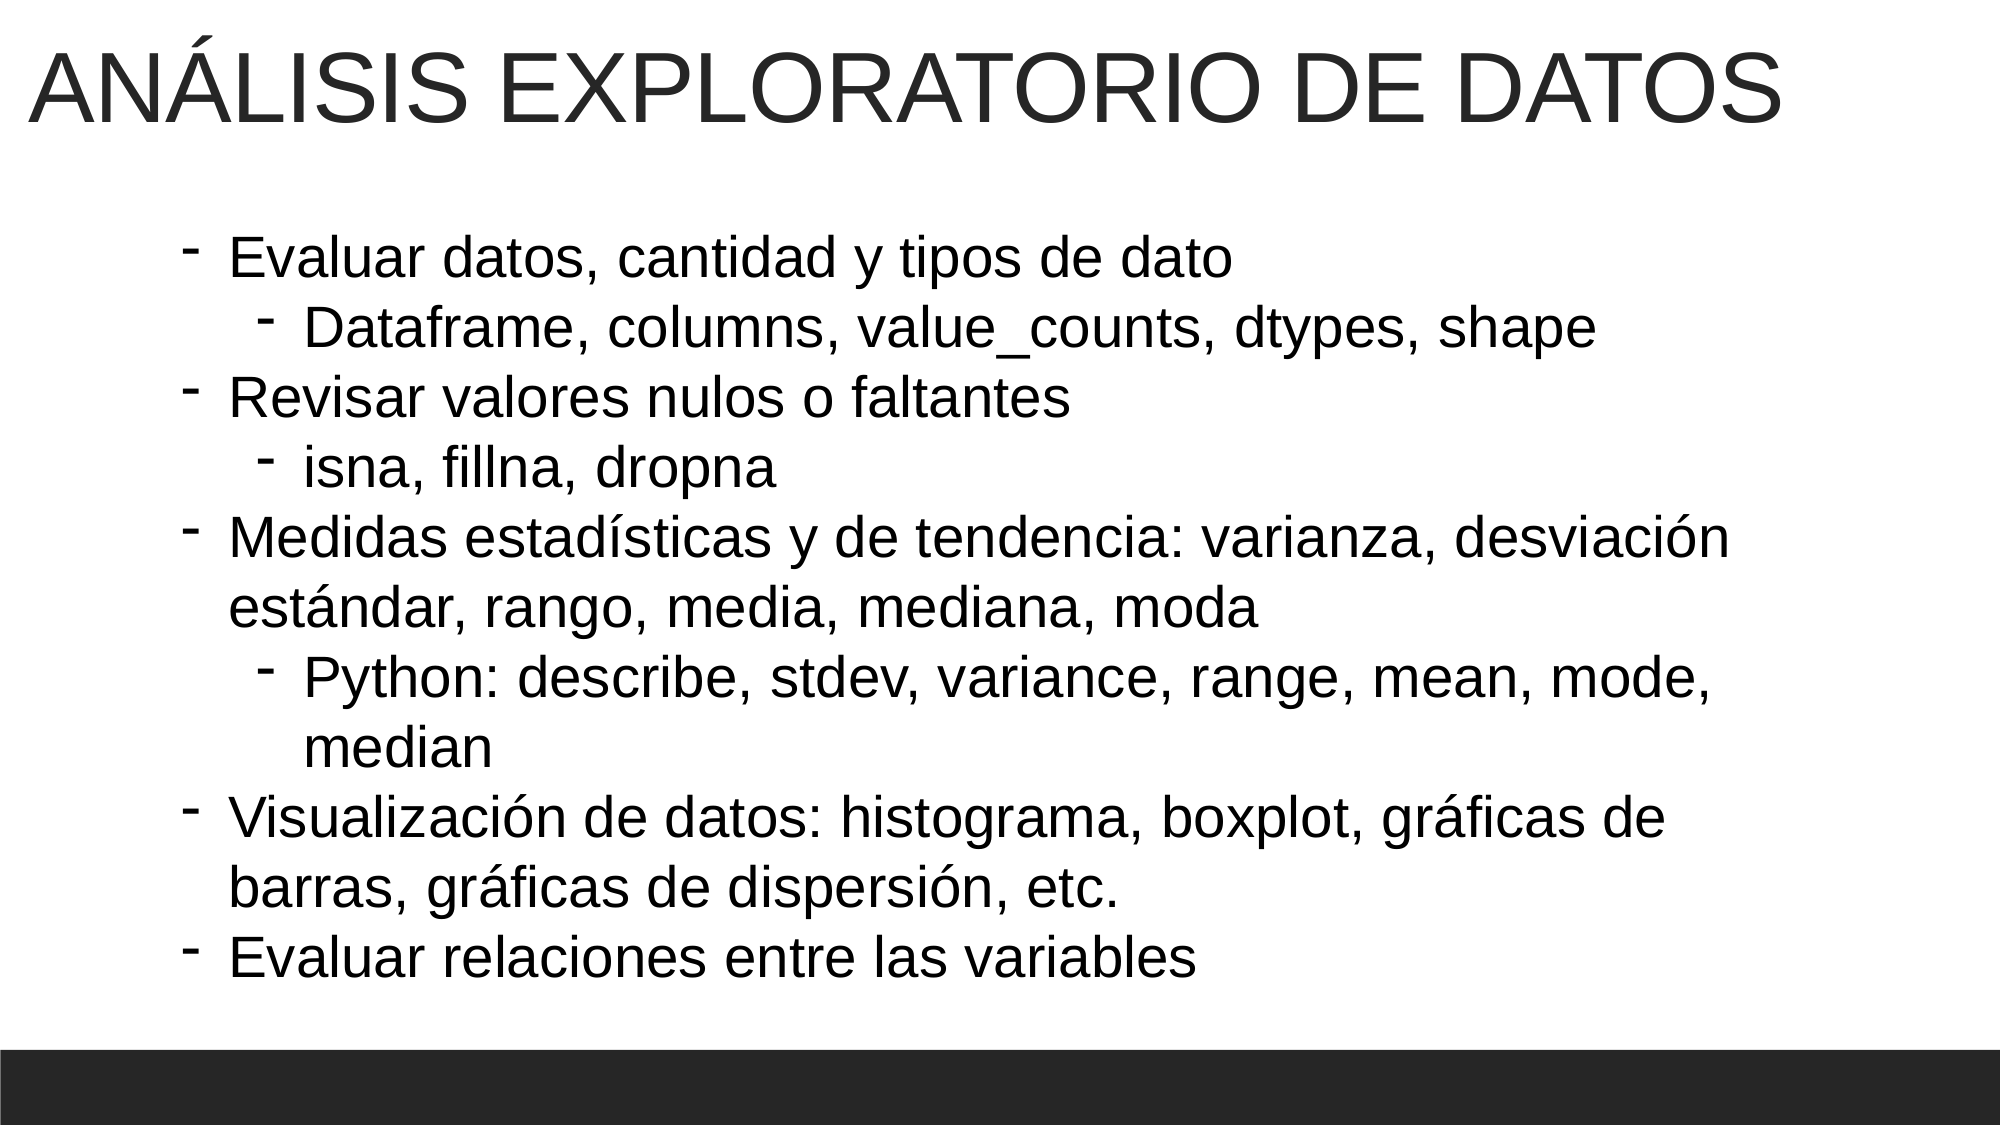

ANÁLISIS EXPLORATORIO DE DATOS
Evaluar datos, cantidad y tipos de dato
Dataframe, columns, value_counts, dtypes, shape
Revisar valores nulos o faltantes
isna, fillna, dropna
Medidas estadísticas y de tendencia: varianza, desviación estándar, rango, media, mediana, moda
Python: describe, stdev, variance, range, mean, mode, median
Visualización de datos: histograma, boxplot, gráficas de barras, gráficas de dispersión, etc.
Evaluar relaciones entre las variables